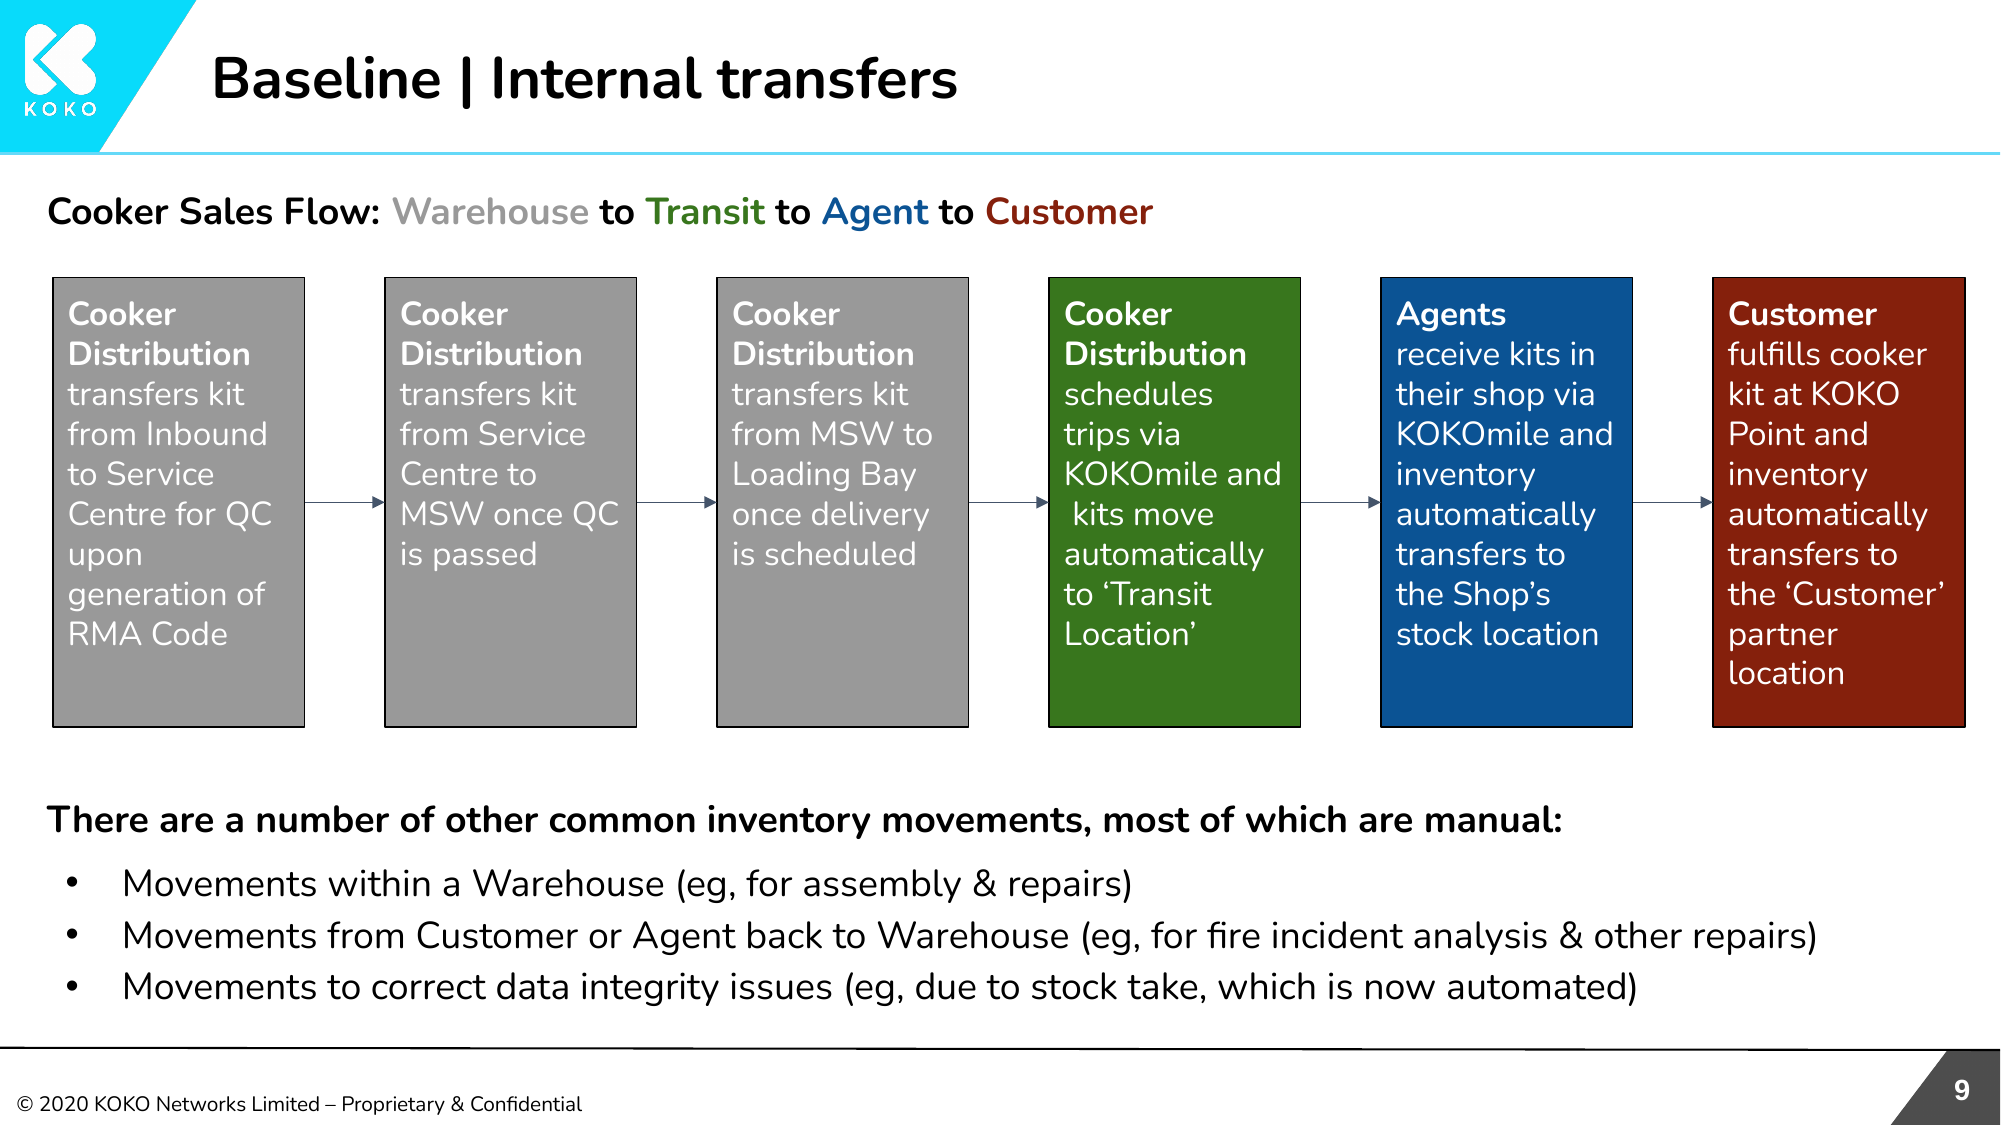

# Baseline | Internal transfers
Cooker Sales Flow: Warehouse to Transit to Agent to Customer

Cooker Distribution transfers kit from Inbound to Service Centre for QC upon generation of RMA Code
Cooker Distribution transfers kit from Service Centre to MSW once QC is passed
Cooker Distribution transfers kit from MSW to Loading Bay once delivery is scheduled
Cooker Distribution schedules trips via KOKOmile and  kits move automatically to ‘Transit Location’
Agents receive kits in their shop via KOKOmile and inventory automatically transfers to the Shop’s stock location
Customer fulfills cooker kit at KOKO Point and inventory automatically transfers to the ‘Customer’ partner location
There are a number of other common inventory movements, most of which are manual:
Movements within a Warehouse (eg, for assembly & repairs)
Movements from Customer or Agent back to Warehouse (eg, for fire incident analysis & other repairs)
Movements to correct data integrity issues (eg, due to stock take, which is now automated)

9